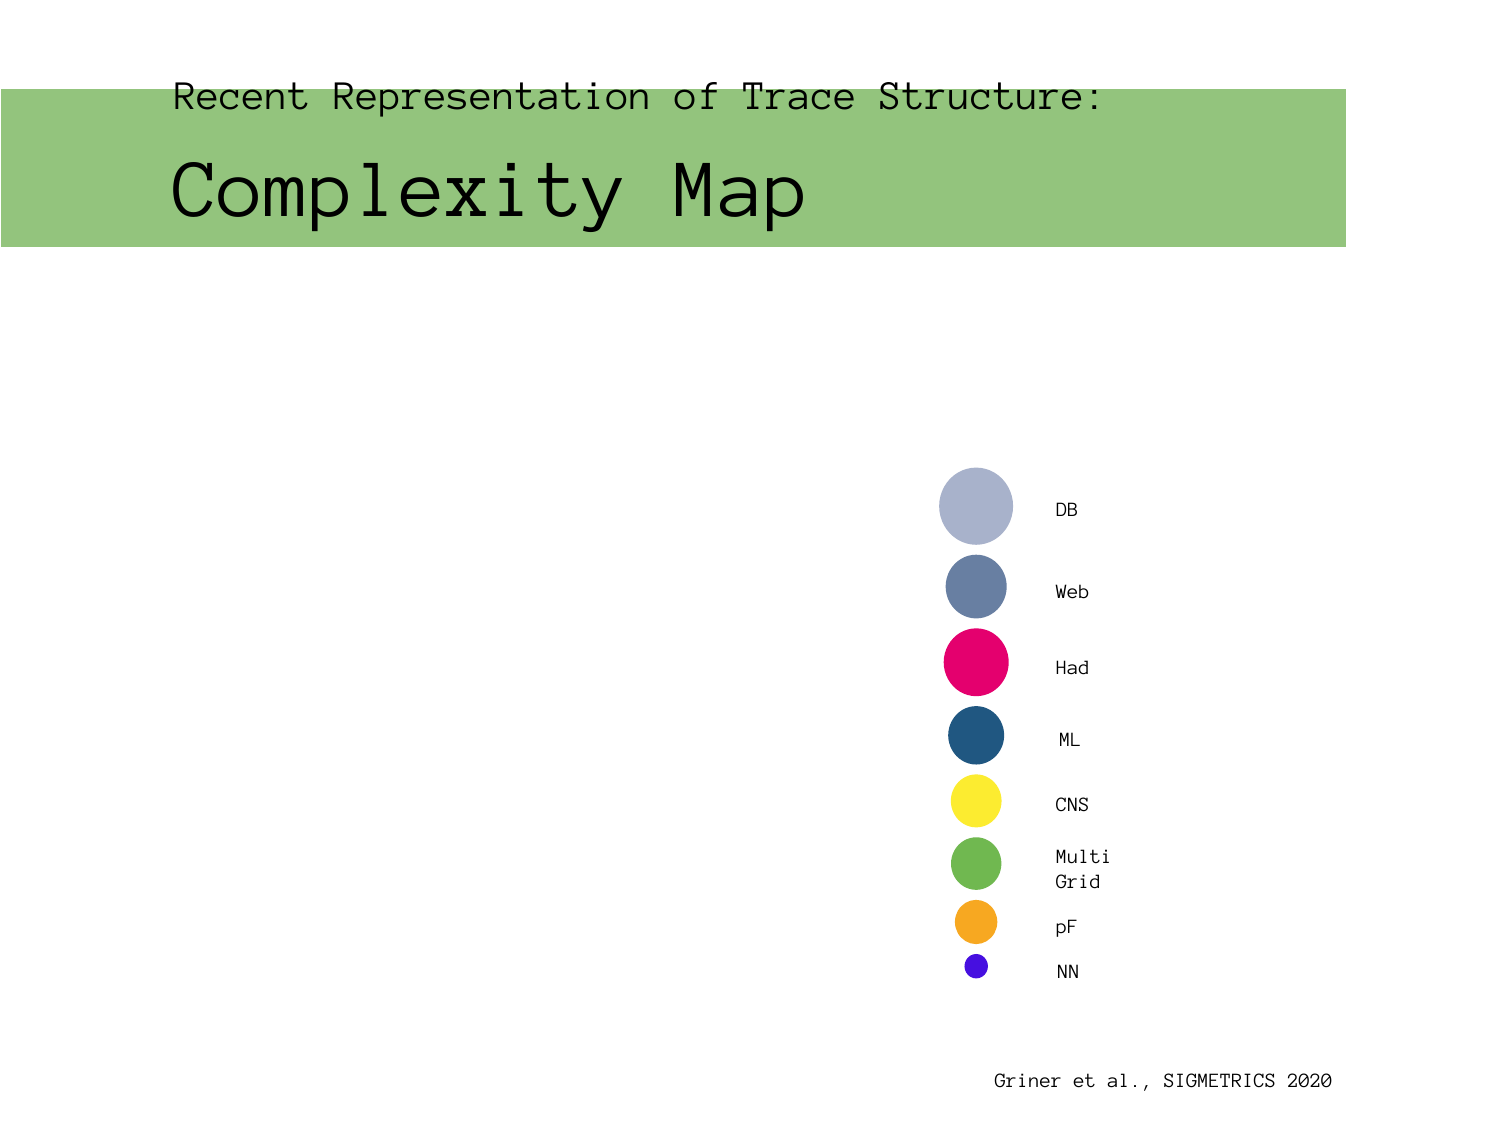

# Recent Representation of Trace Structure: Complexity Map

DB

Web

Had

ML

CNS

Multi
Grid

pF

NN

15
Griner et al., SIGMETRICS 2020